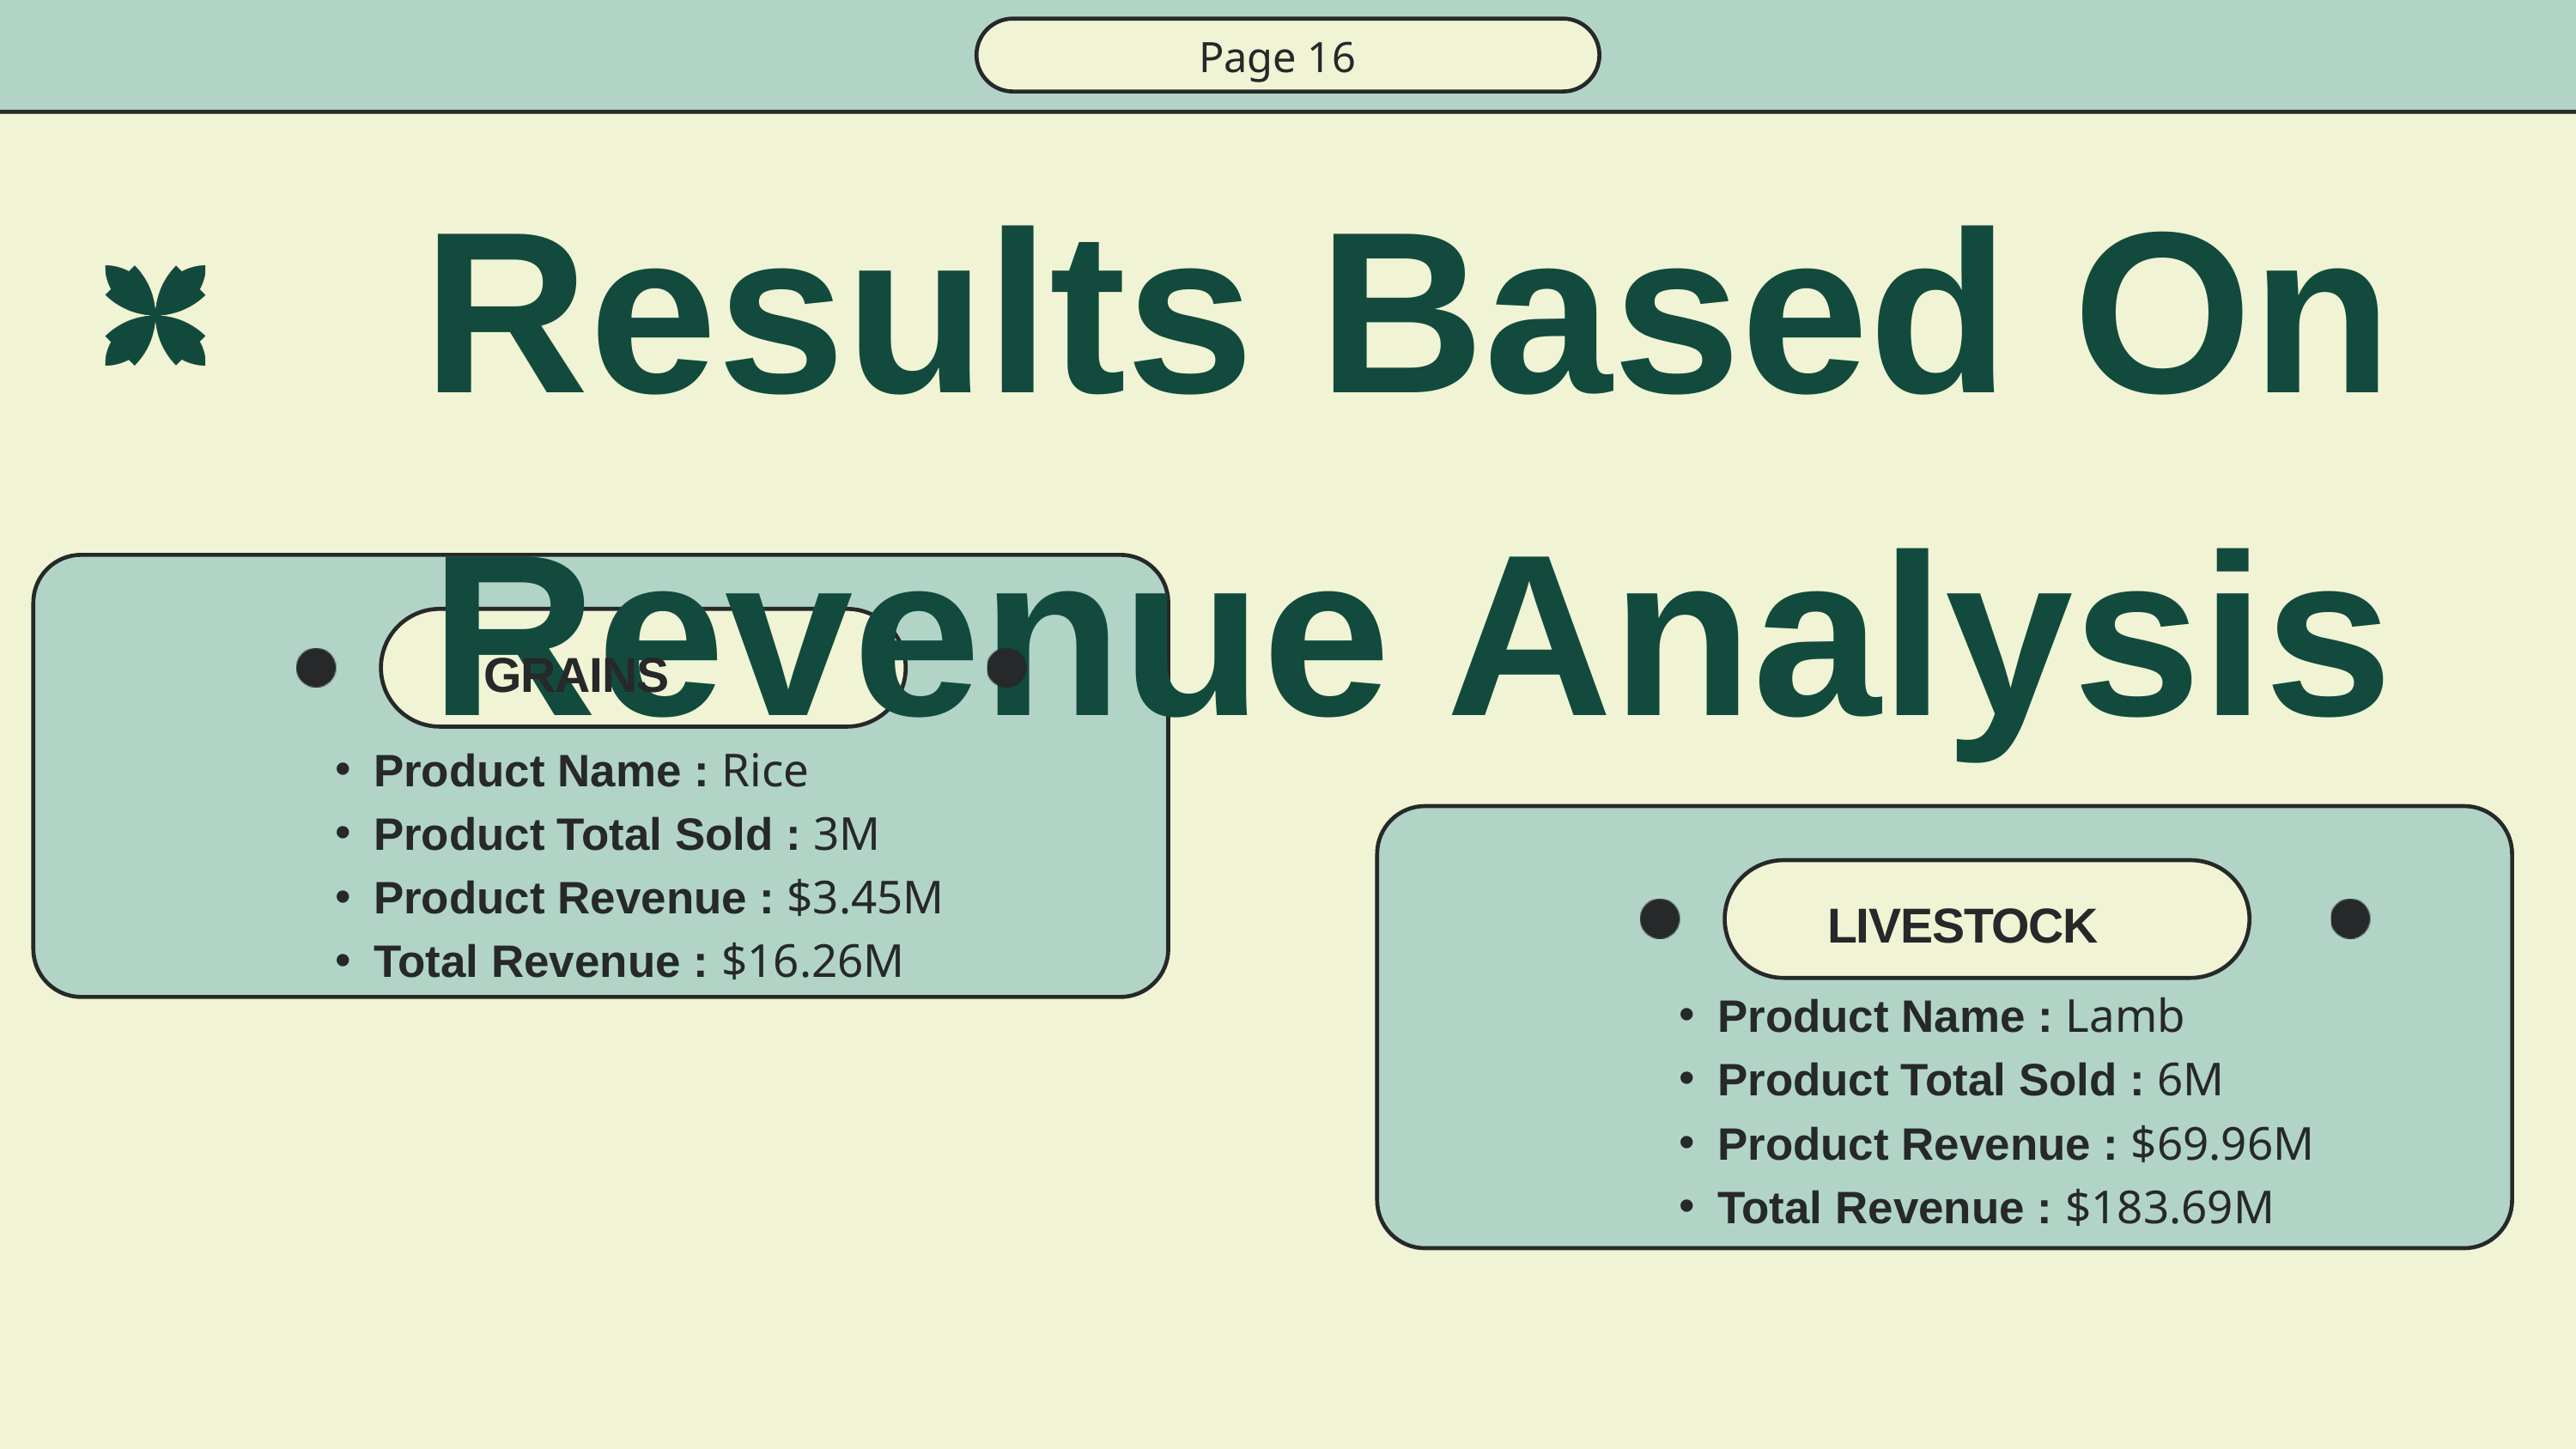

Page 16
Results Based On Revenue Analysis

GRAINS

Product Name : Rice
Product Total Sold : 3M
Product Revenue : $3.45M
Total Revenue : $16.26M

LIVESTOCK

Product Name : Lamb
Product Total Sold : 6M
Product Revenue : $69.96M
Total Revenue : $183.69M